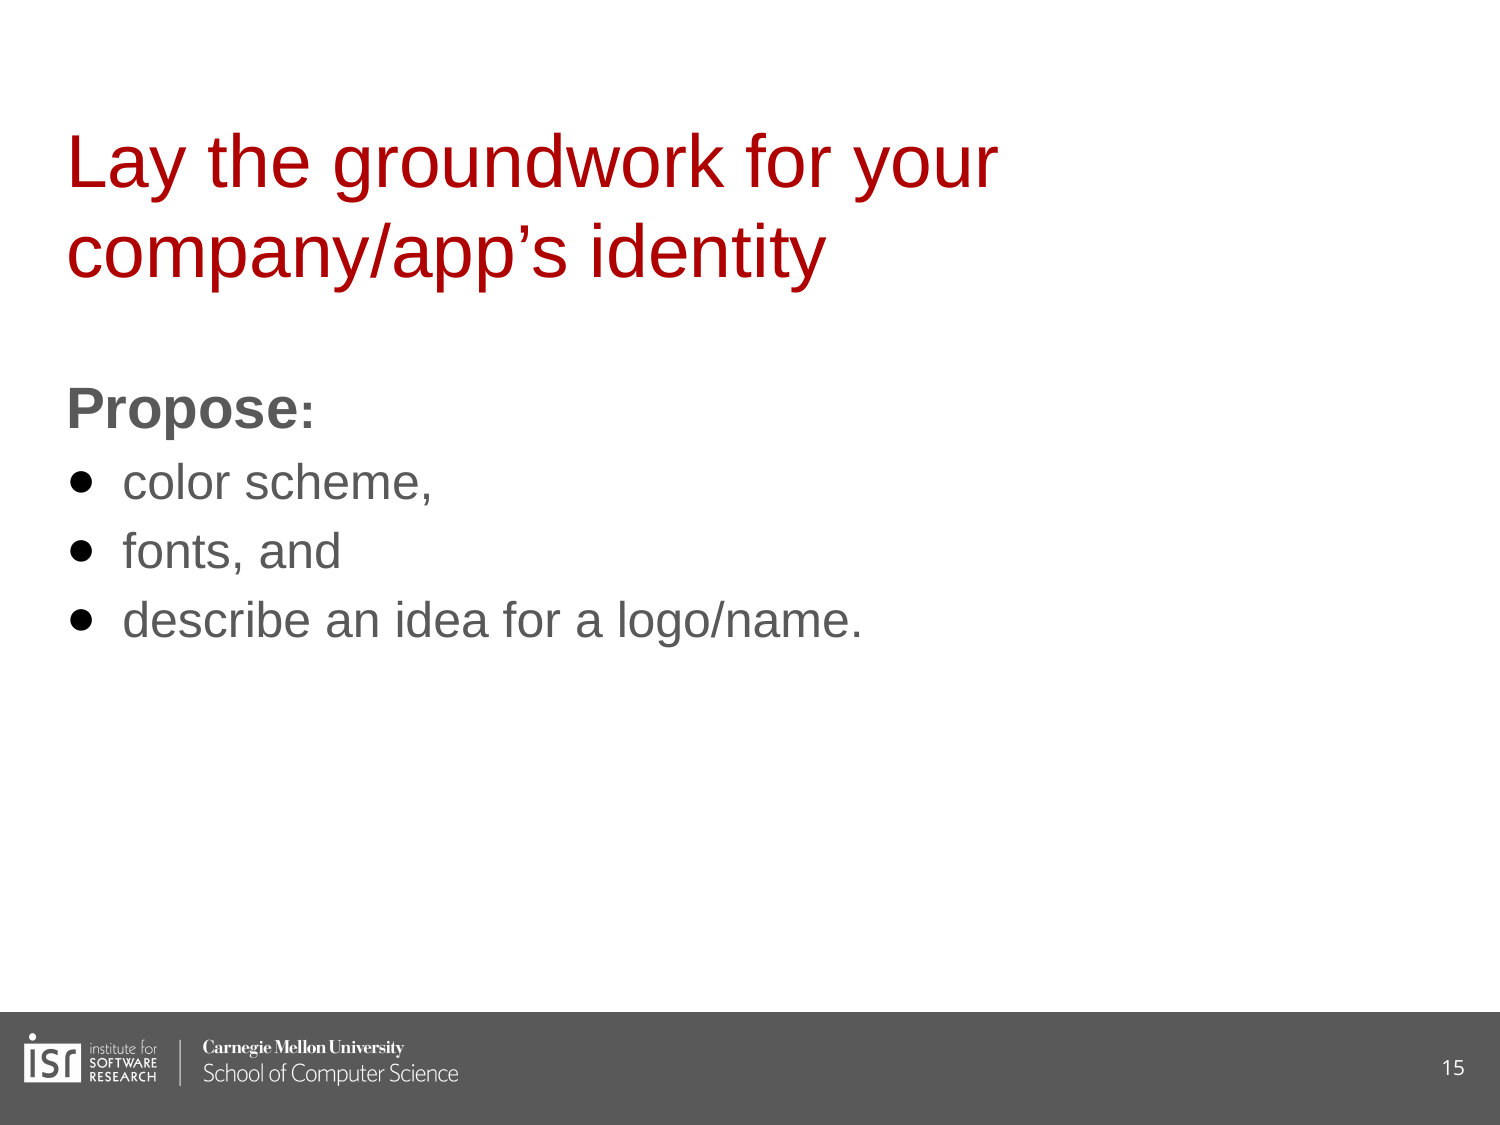

# Lay the groundwork for your company/app’s identity
Propose:
color scheme,
fonts, and
describe an idea for a logo/name.
15